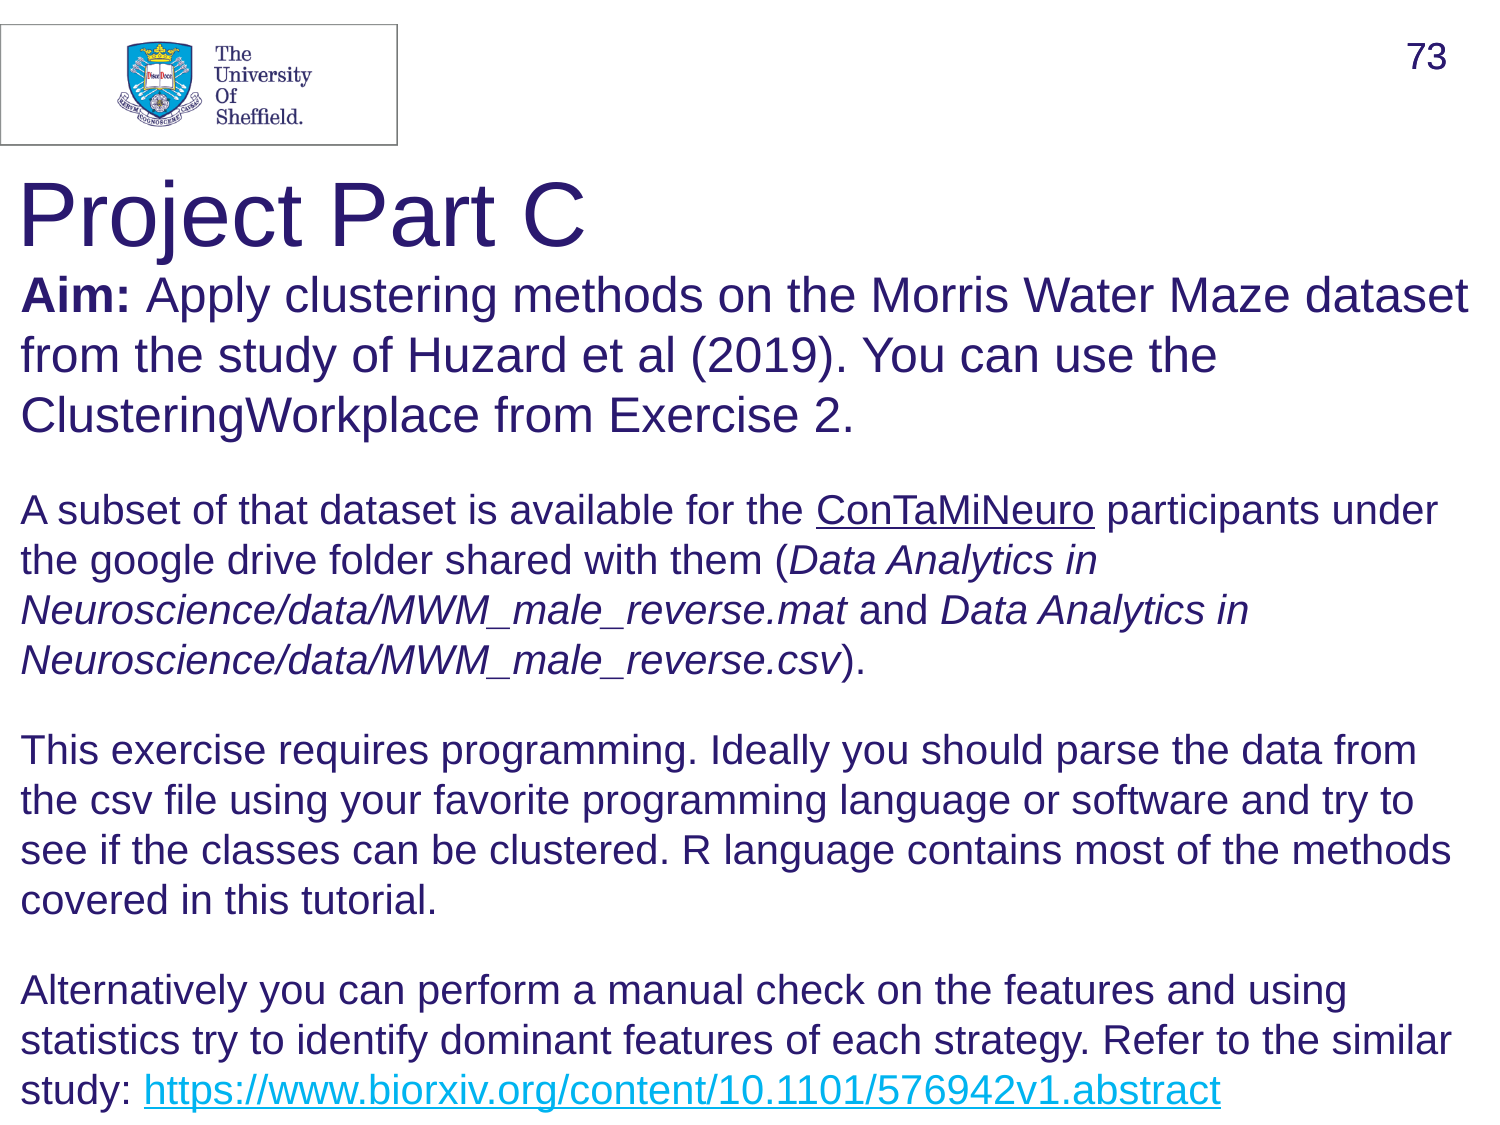

73
73
Project Part C
Aim: Apply clustering methods on the Morris Water Maze dataset
from the study of Huzard et al (2019). You can use the ClusteringWorkplace from Exercise 2.

A subset of that dataset is available for the ConTaMiNeuro participants under the google drive folder shared with them (Data Analytics in Neuroscience/data/MWM_male_reverse.mat and Data Analytics in Neuroscience/data/MWM_male_reverse.csv).

This exercise requires programming. Ideally you should parse the data from the csv file using your favorite programming language or software and try to see if the classes can be clustered. R language contains most of the methods covered in this tutorial.

Alternatively you can perform a manual check on the features and using statistics try to identify dominant features of each strategy. Refer to the similar study: https://www.biorxiv.org/content/10.1101/576942v1.abstract